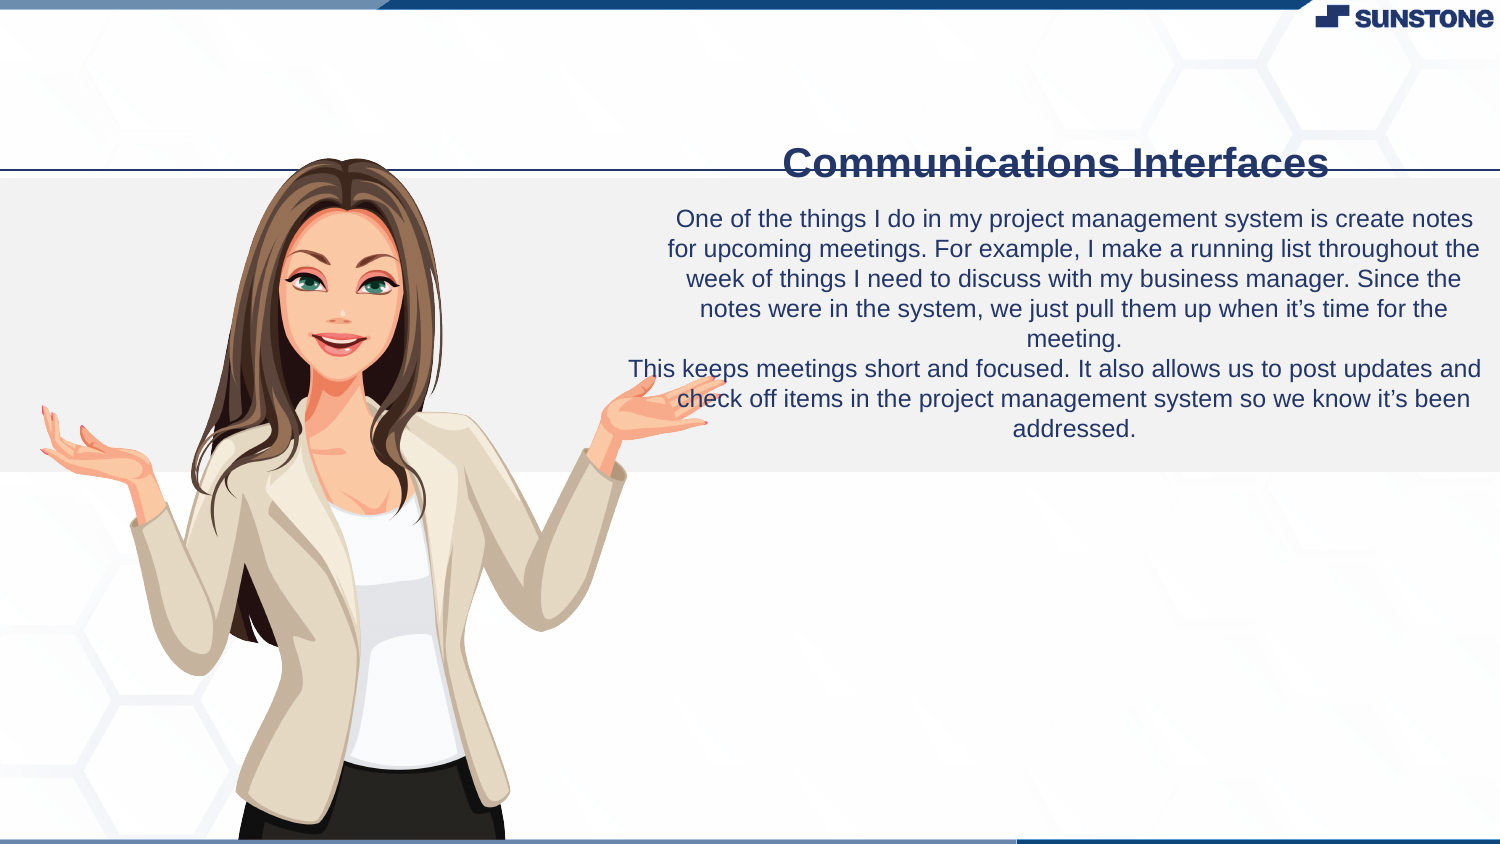

Communications Interfaces
      One of the things I do in my project management system is create notes for upcoming meetings. For example, I make a running list throughout the week of things I need to discuss with my business manager. Since the notes were in the system, we just pull them up when it’s time for the meeting.
This keeps meetings short and focused. It also allows us to post updates and check off items in the project management system so we know it’s been addressed.